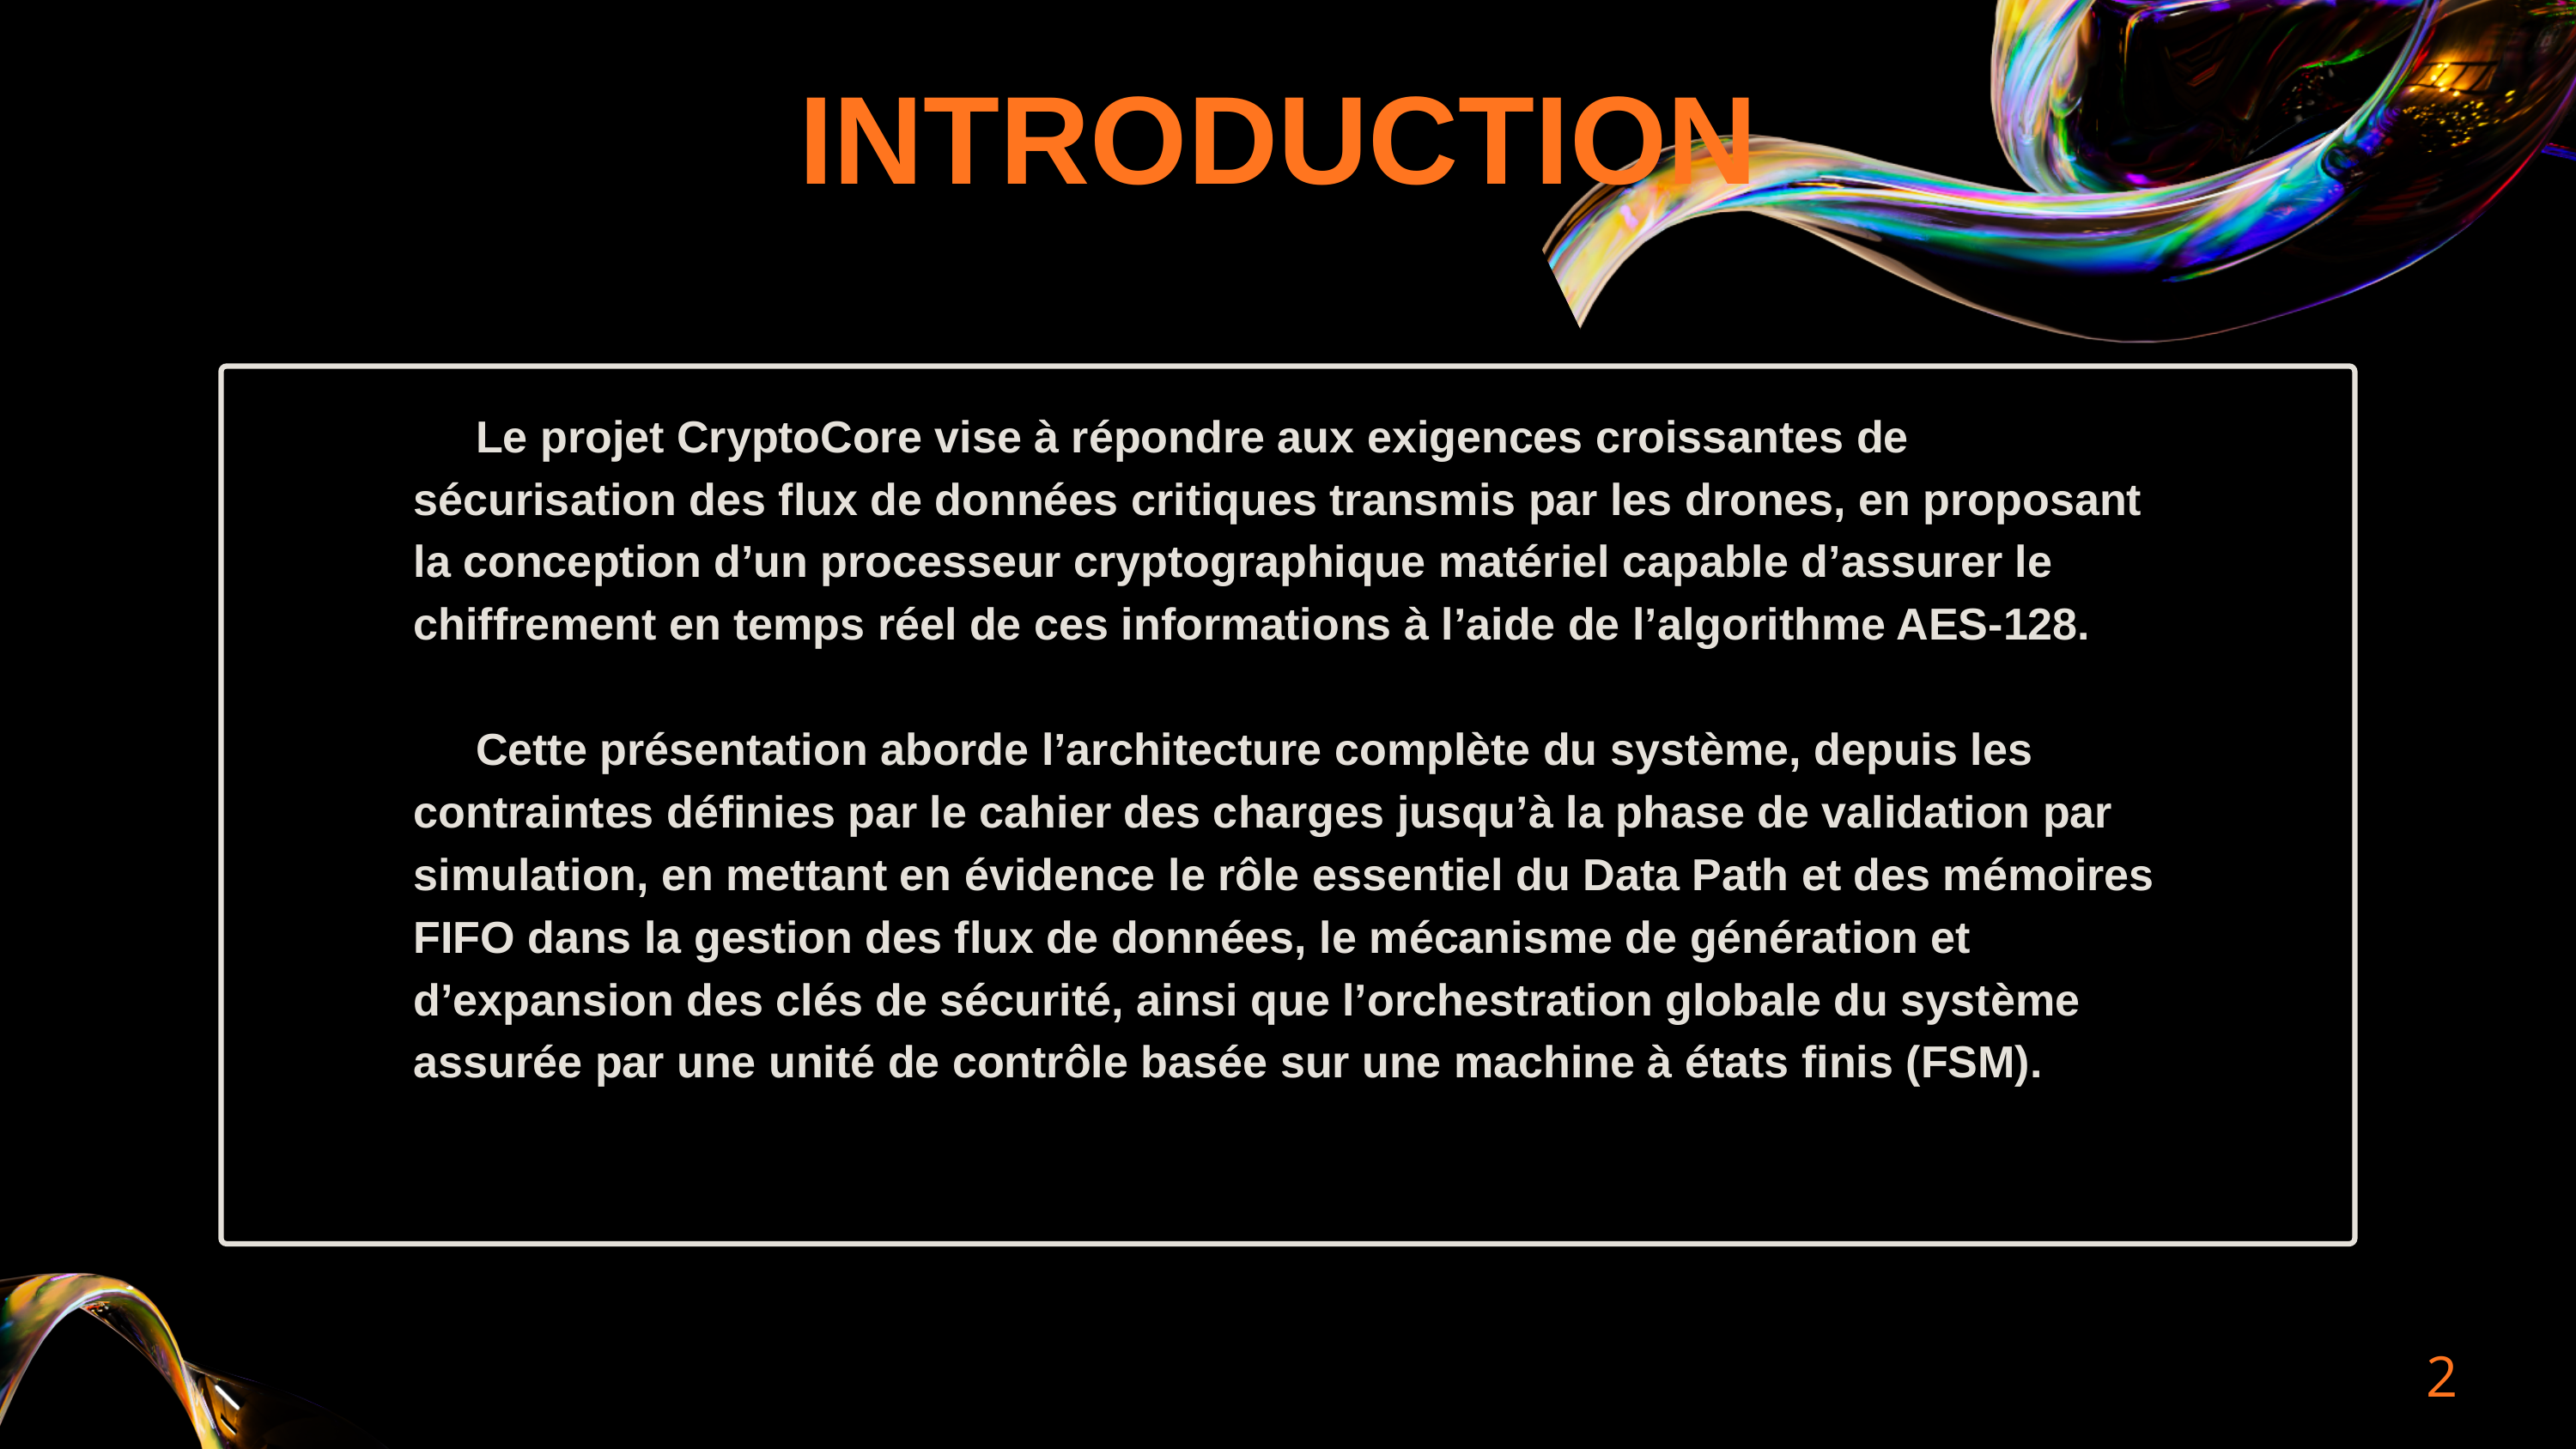

INTRODUCTION

     Le projet CryptoCore vise à répondre aux exigences croissantes de sécurisation des flux de données critiques transmis par les drones, en proposant la conception d’un processeur cryptographique matériel capable d’assurer le chiffrement en temps réel de ces informations à l’aide de l’algorithme AES-128.

     Cette présentation aborde l’architecture complète du système, depuis les contraintes définies par le cahier des charges jusqu’à la phase de validation par simulation, en mettant en évidence le rôle essentiel du Data Path et des mémoires FIFO dans la gestion des flux de données, le mécanisme de génération et d’expansion des clés de sécurité, ainsi que l’orchestration globale du système assurée par une unité de contrôle basée sur une machine à états finis (FSM).

2